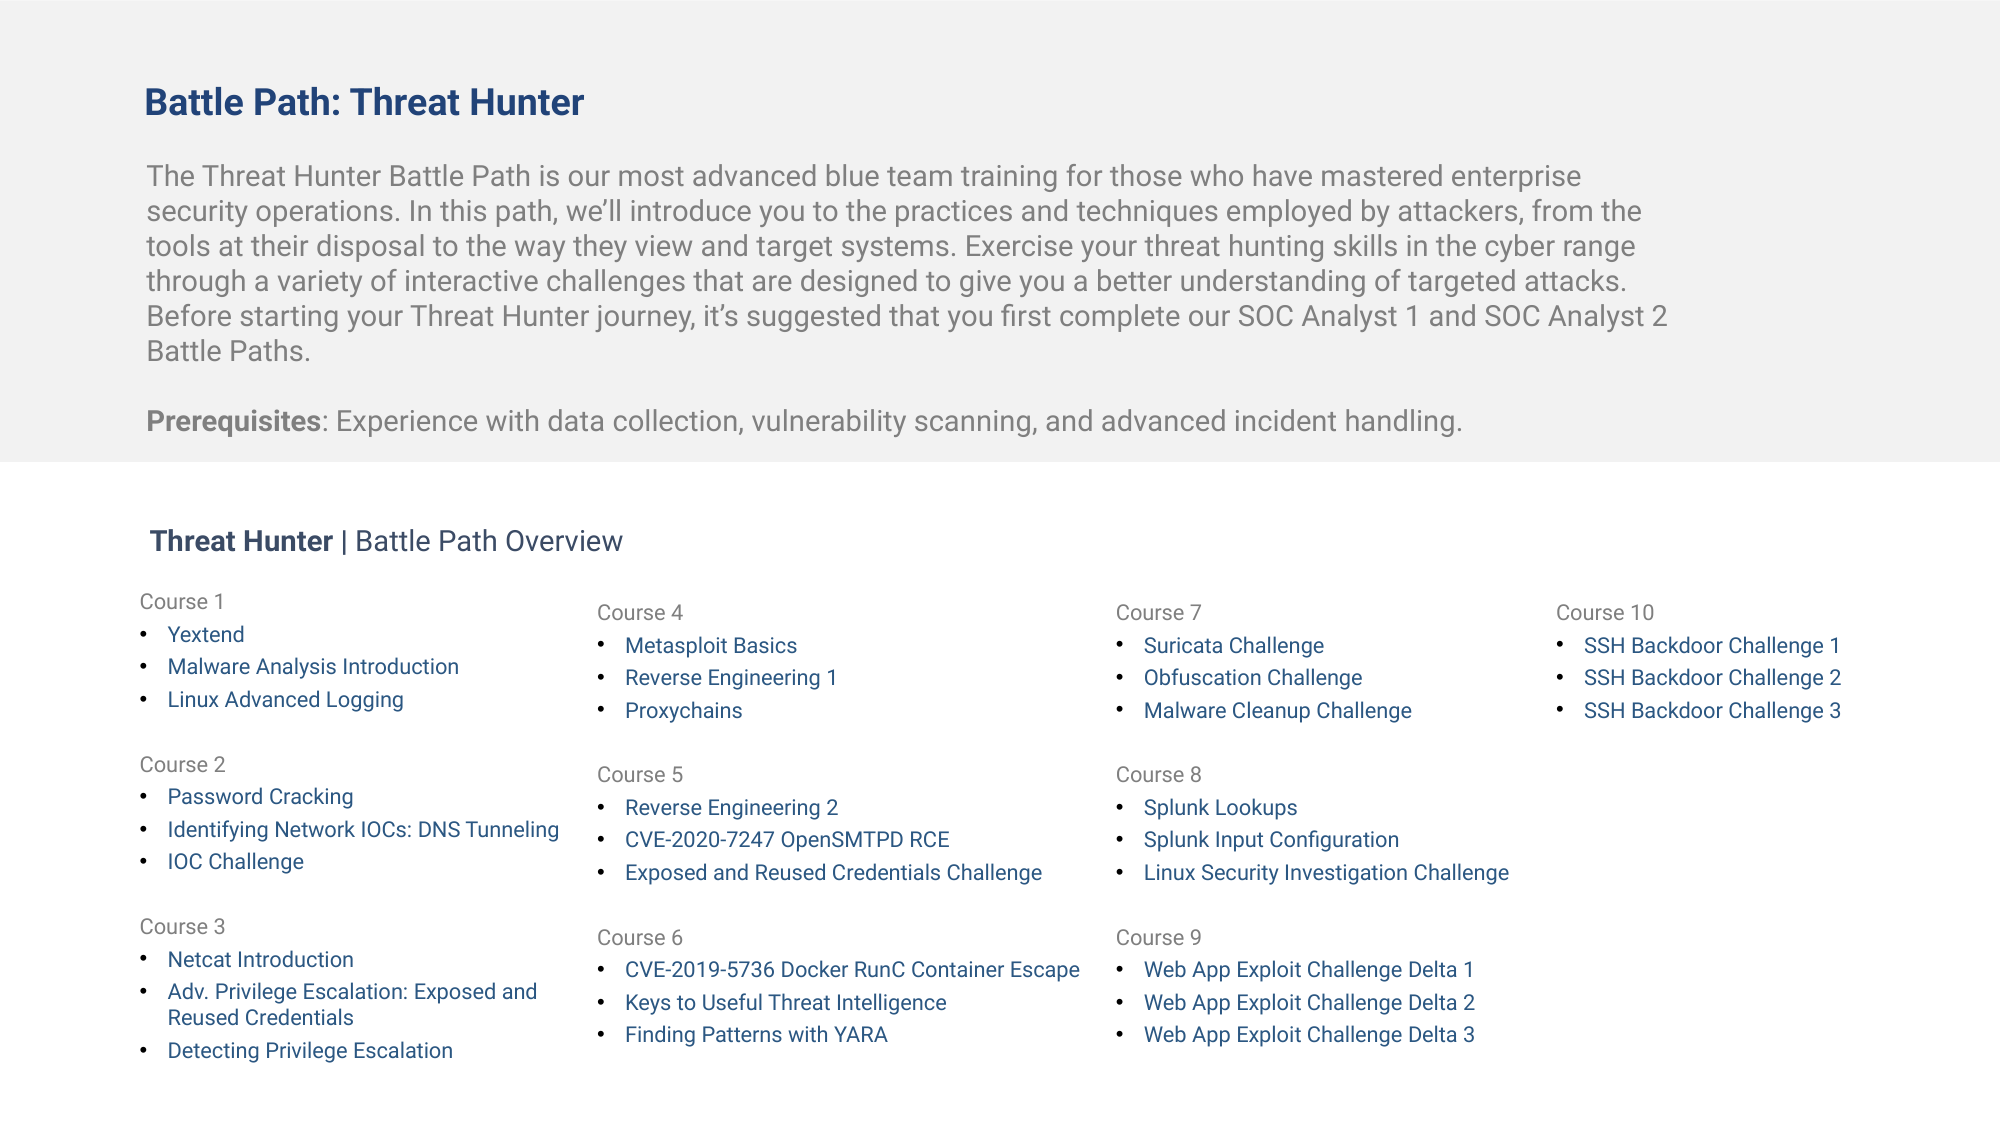

Battle Path: Threat Hunter
The Threat Hunter Battle Path is our most advanced blue team training for those who have mastered enterprise security operations. In this path, we’ll introduce you to the practices and techniques employed by attackers, from the tools at their disposal to the way they view and target systems. Exercise your threat hunting skills in the cyber range through a variety of interactive challenges that are designed to give you a better understanding of targeted attacks. Before starting your Threat Hunter journey, it’s suggested that you first complete our SOC Analyst 1 and SOC Analyst 2 Battle Paths.
Prerequisites: Experience with data collection, vulnerability scanning, and advanced incident handling.
Threat Hunter | Battle Path Overview
Course 1
Yextend
Malware Analysis Introduction
Linux Advanced Logging

Course 2
Password Cracking
Identifying Network IOCs: DNS Tunneling
IOC Challenge

Course 3
Netcat Introduction
Adv. Privilege Escalation: Exposed and Reused Credentials
Detecting Privilege Escalation
Course 10
SSH Backdoor Challenge 1
SSH Backdoor Challenge 2
SSH Backdoor Challenge 3
Course 7
Suricata Challenge
Obfuscation Challenge
Malware Cleanup Challenge

Course 8
Splunk Lookups
Splunk Input Configuration
Linux Security Investigation Challenge

Course 9
Web App Exploit Challenge Delta 1
Web App Exploit Challenge Delta 2
Web App Exploit Challenge Delta 3
Course 4
Metasploit Basics
Reverse Engineering 1
Proxychains

Course 5
Reverse Engineering 2
CVE-2020-7247 OpenSMTPD RCE
Exposed and Reused Credentials Challenge

Course 6
CVE-2019-5736 Docker RunC Container Escape
Keys to Useful Threat Intelligence
Finding Patterns with YARA